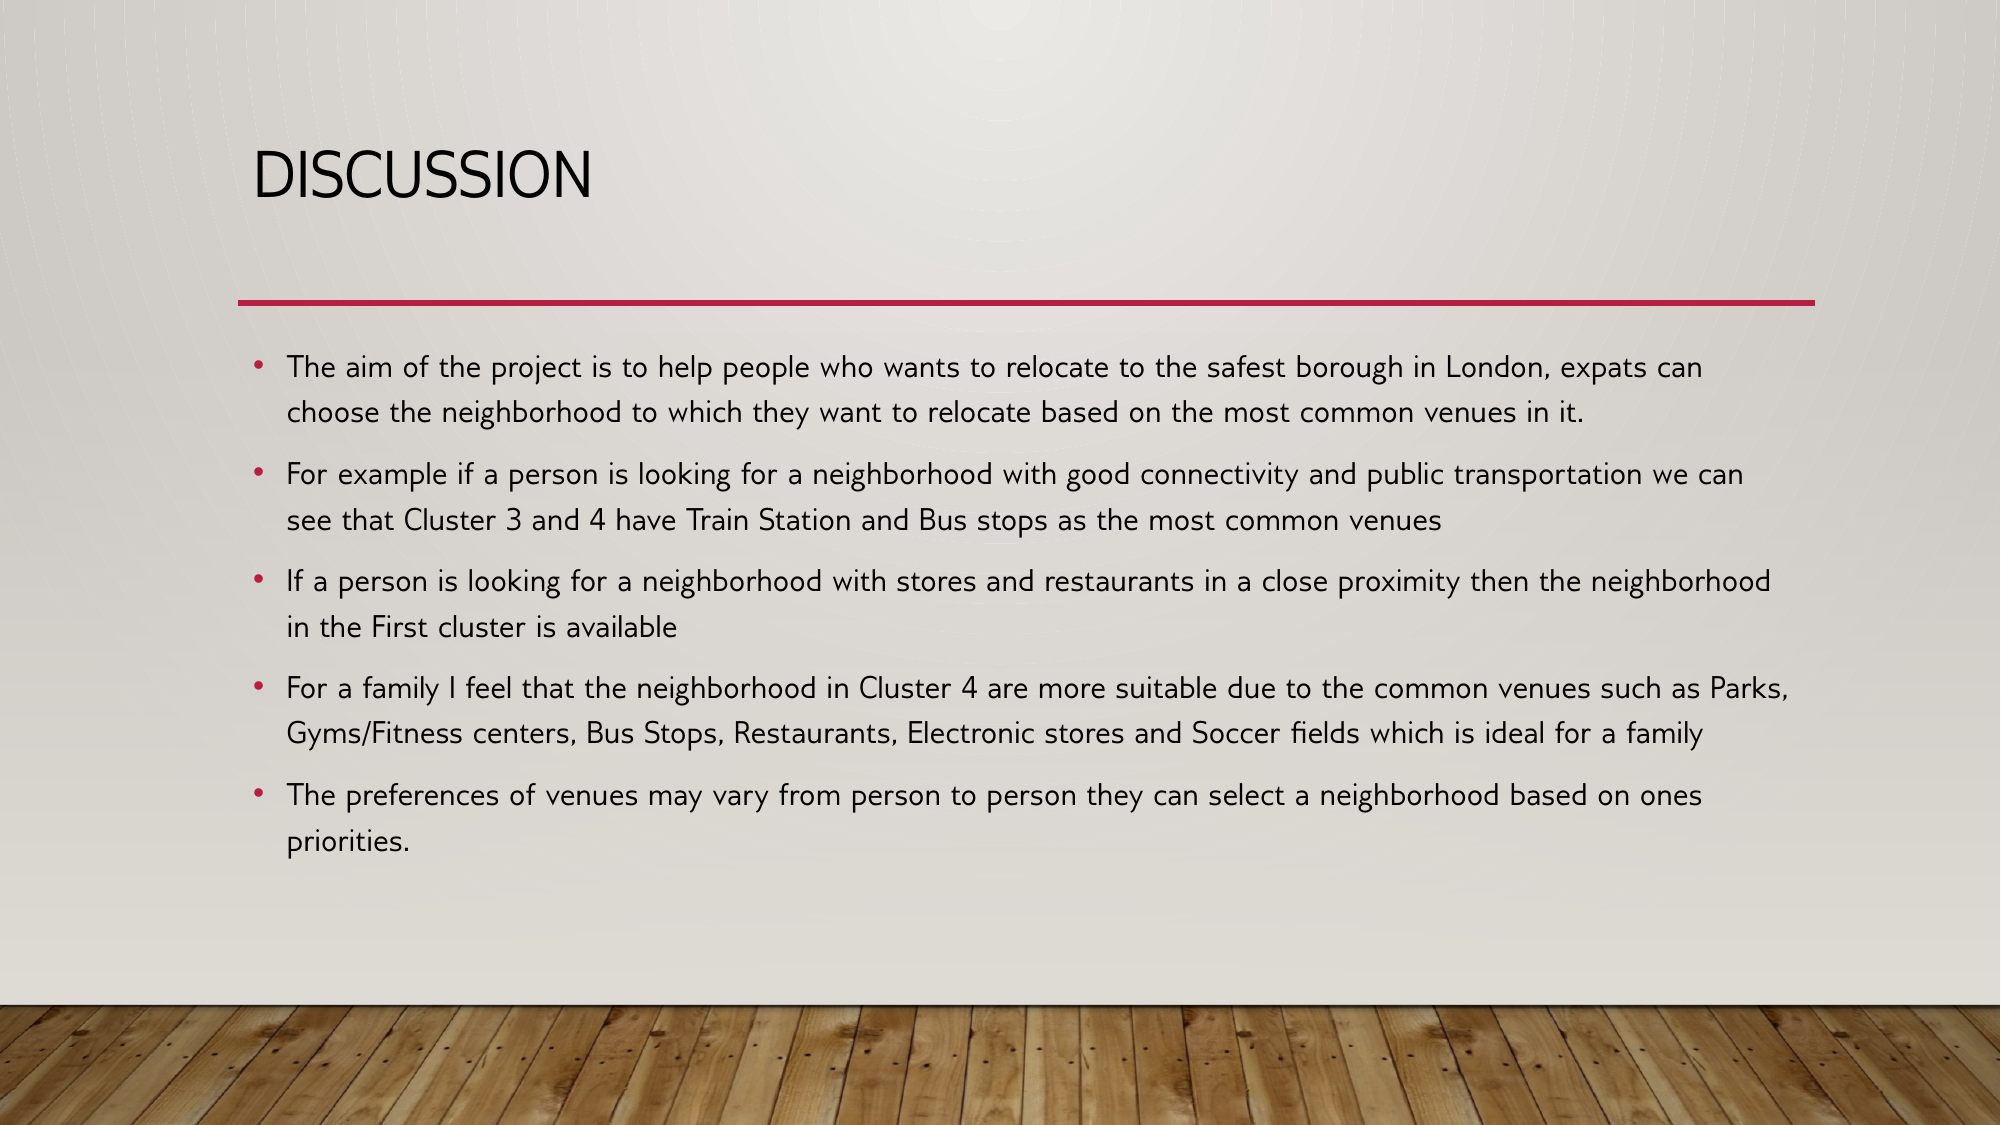

# Discussion
The aim of the project is to help people who wants to relocate to the safest borough in London, expats can choose the neighborhood to which they want to relocate based on the most common venues in it.
For example if a person is looking for a neighborhood with good connectivity and public transportation we can see that Cluster 3 and 4 have Train Station and Bus stops as the most common venues
If a person is looking for a neighborhood with stores and restaurants in a close proximity then the neighborhood in the First cluster is available
For a family I feel that the neighborhood in Cluster 4 are more suitable due to the common venues such as Parks, Gyms/Fitness centers, Bus Stops, Restaurants, Electronic stores and Soccer fields which is ideal for a family
The preferences of venues may vary from person to person they can select a neighborhood based on ones priorities.